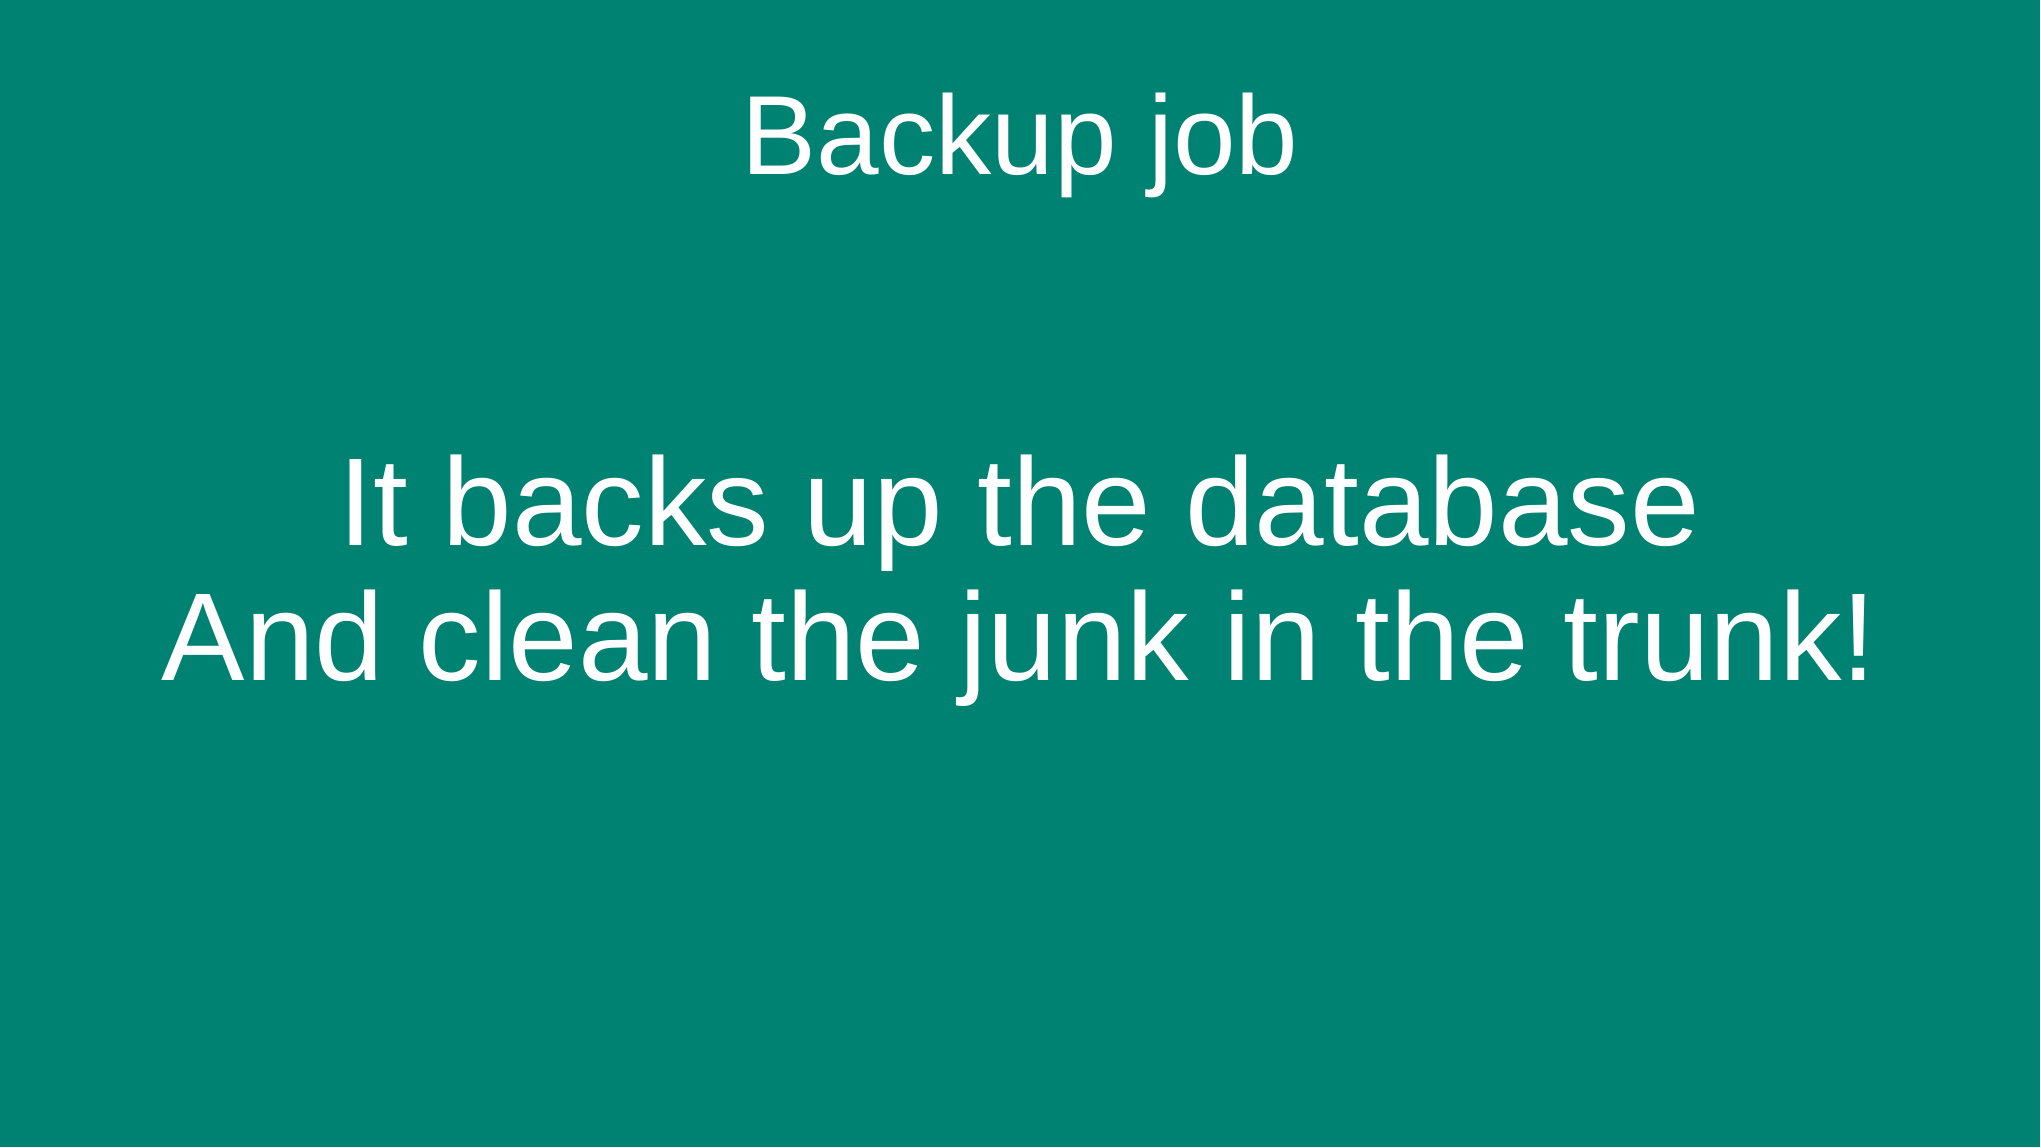

Backup job
It backs up the database
And clean the junk in the trunk!